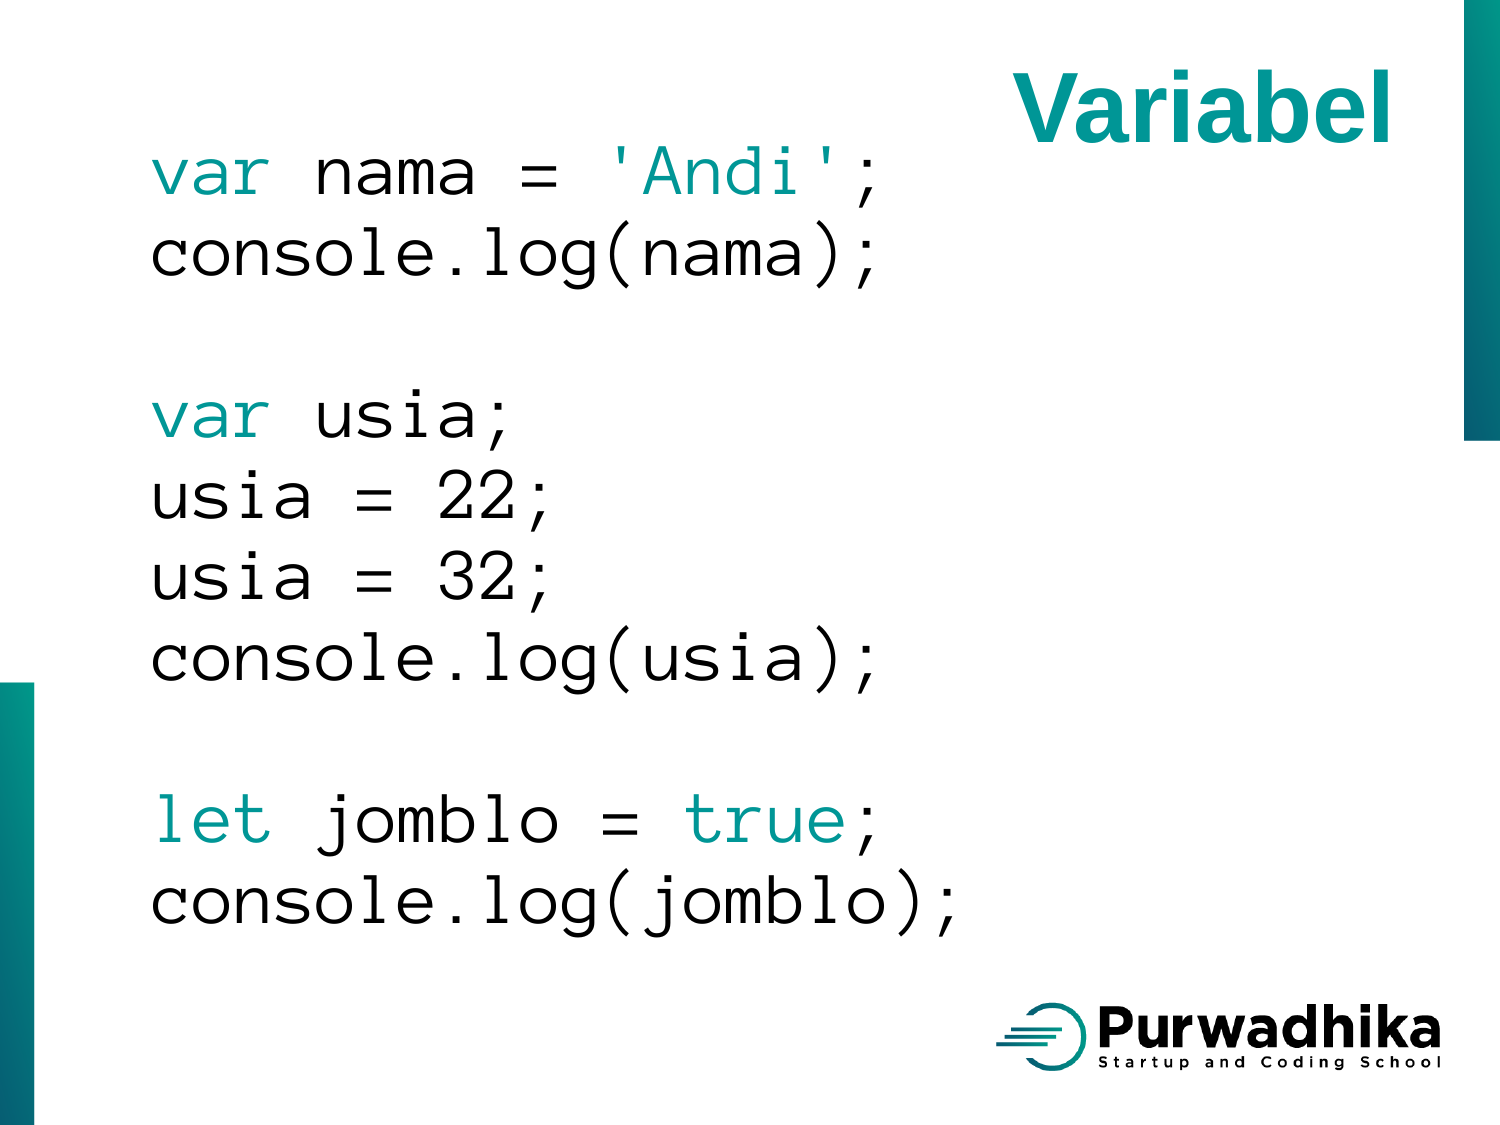

Variabel

var nama = 'Andi';
console.log(nama);

var usia;
usia = 22;
usia = 32;
console.log(usia);

let jomblo = true;
console.log(jomblo);